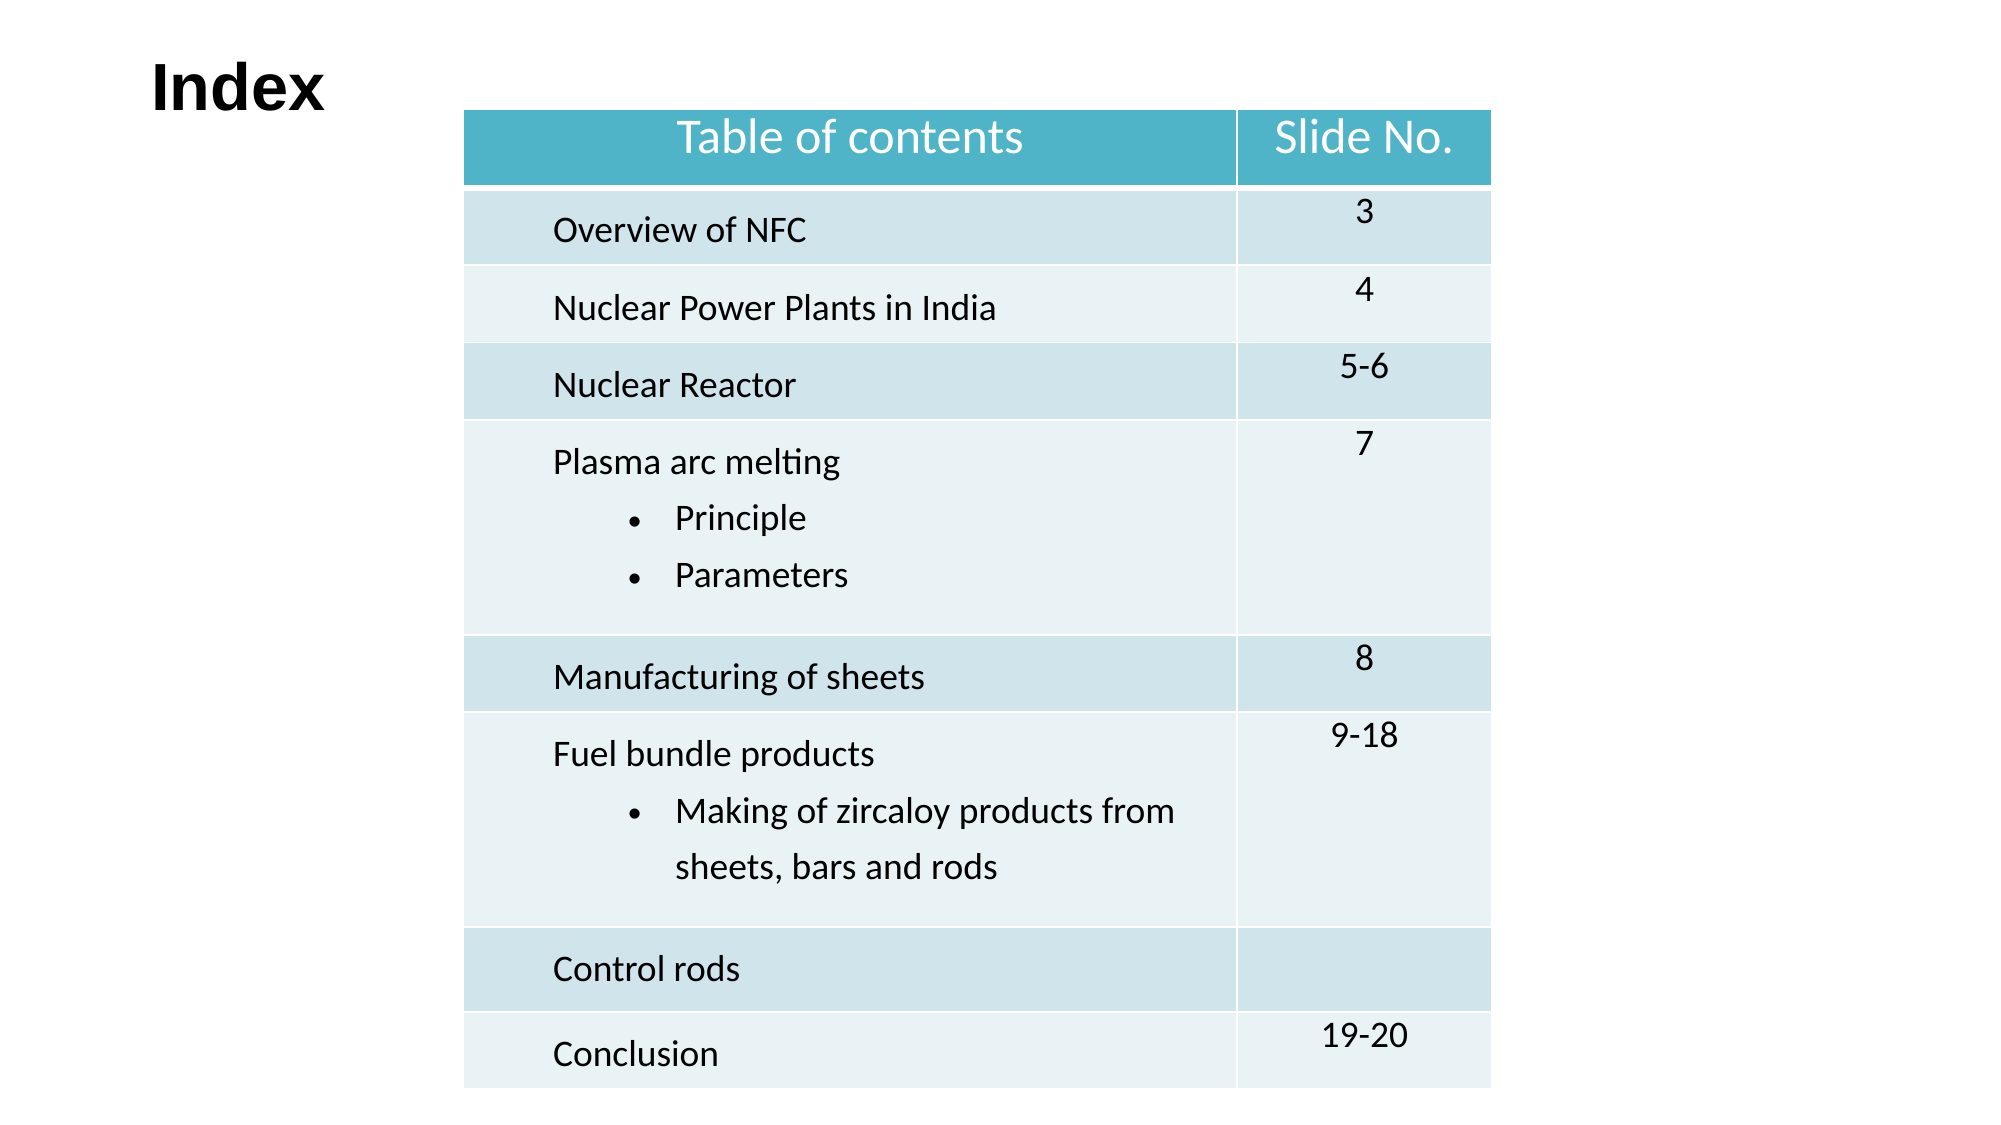

Index
| Table of contents | Slide No. |
| --- | --- |
| Overview of NFC | 3 |
| Nuclear Power Plants in India | 4 |
| Nuclear Reactor | 5-6 |
| Plasma arc melting Principle Parameters | 7 |
| Manufacturing of sheets | 8 |
| Fuel bundle products Making of zircaloy products from sheets, bars and rods | 9-18 |
| Control rods |  |
| Conclusion | 19-20 |